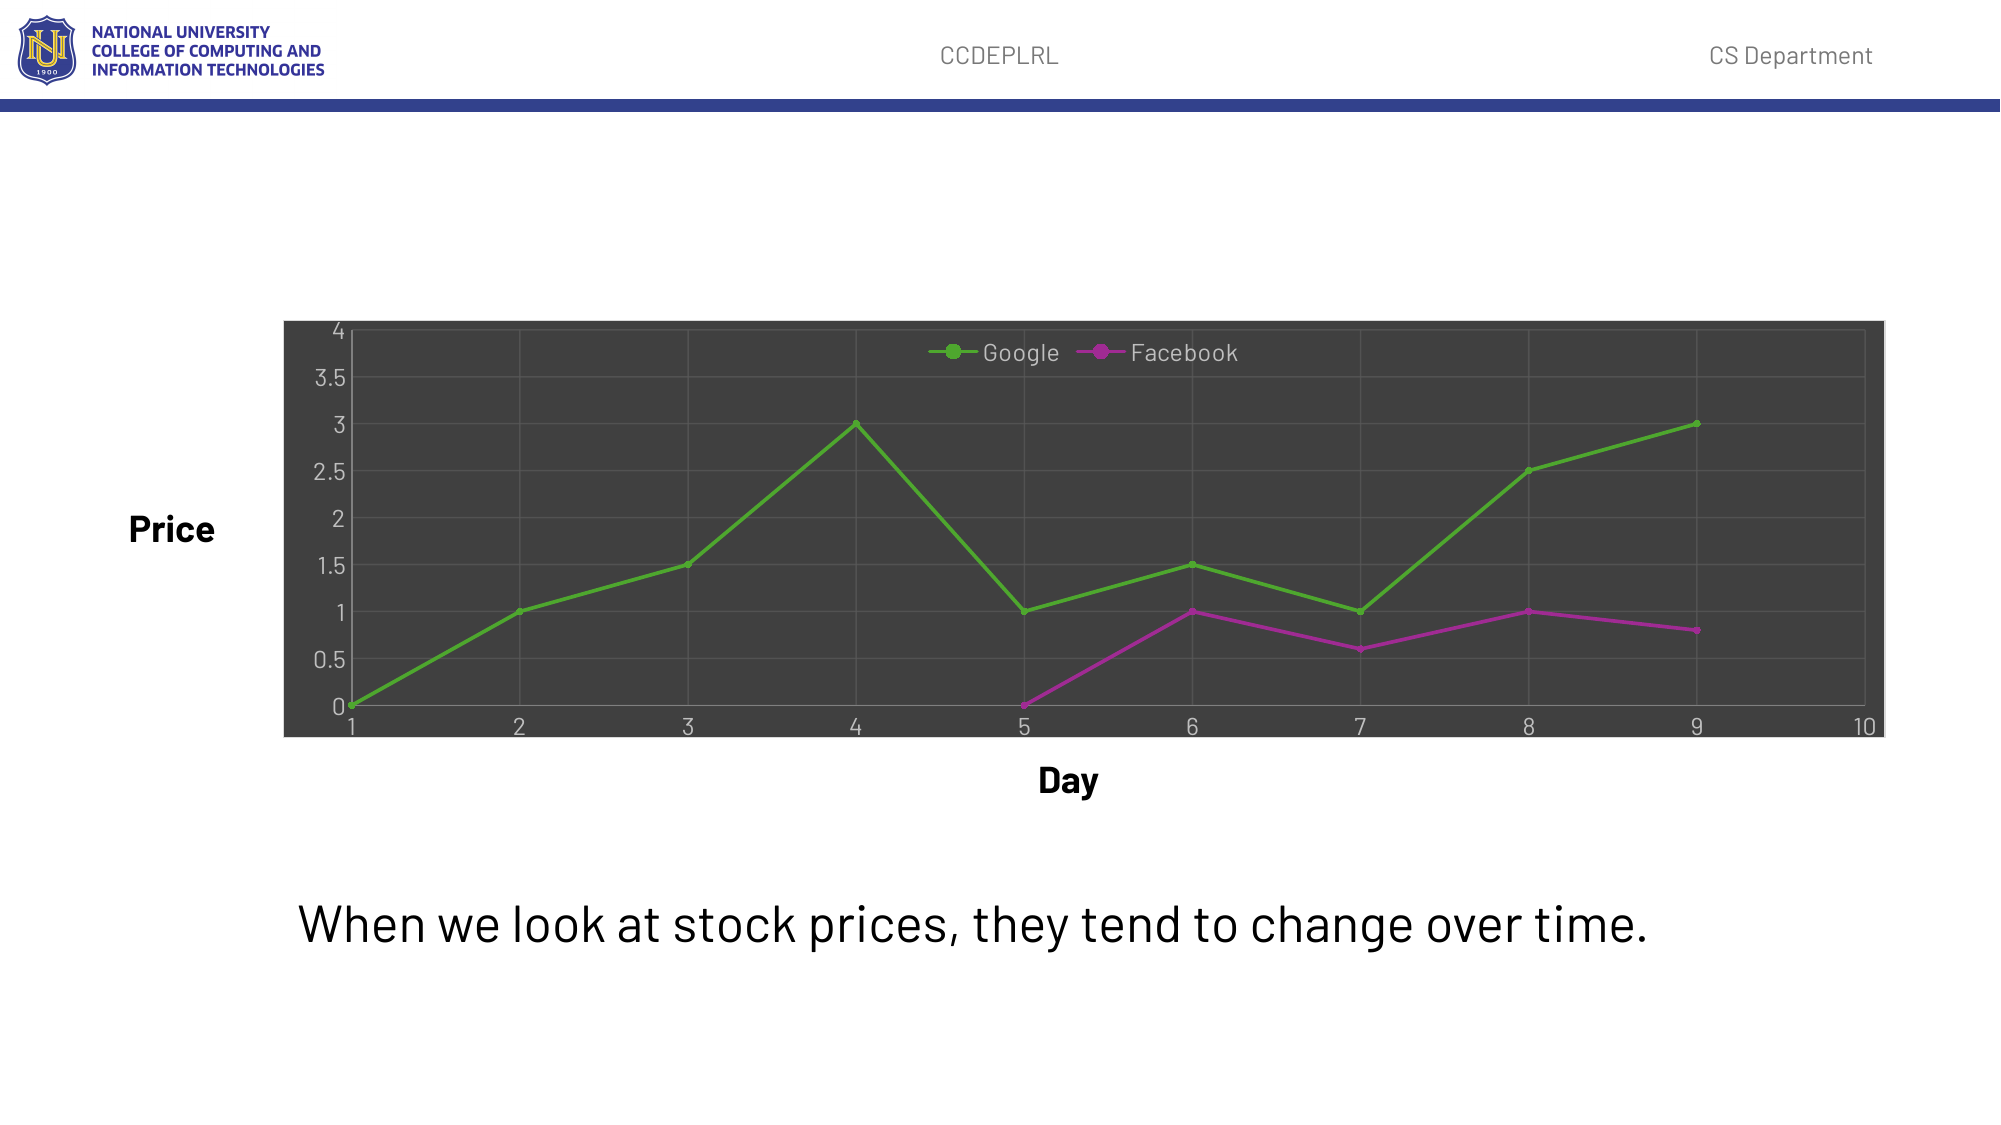

### Chart

| Category | Google |  |
|---|---|---|
Price
Day
When we look at stock prices, they tend to change over time.